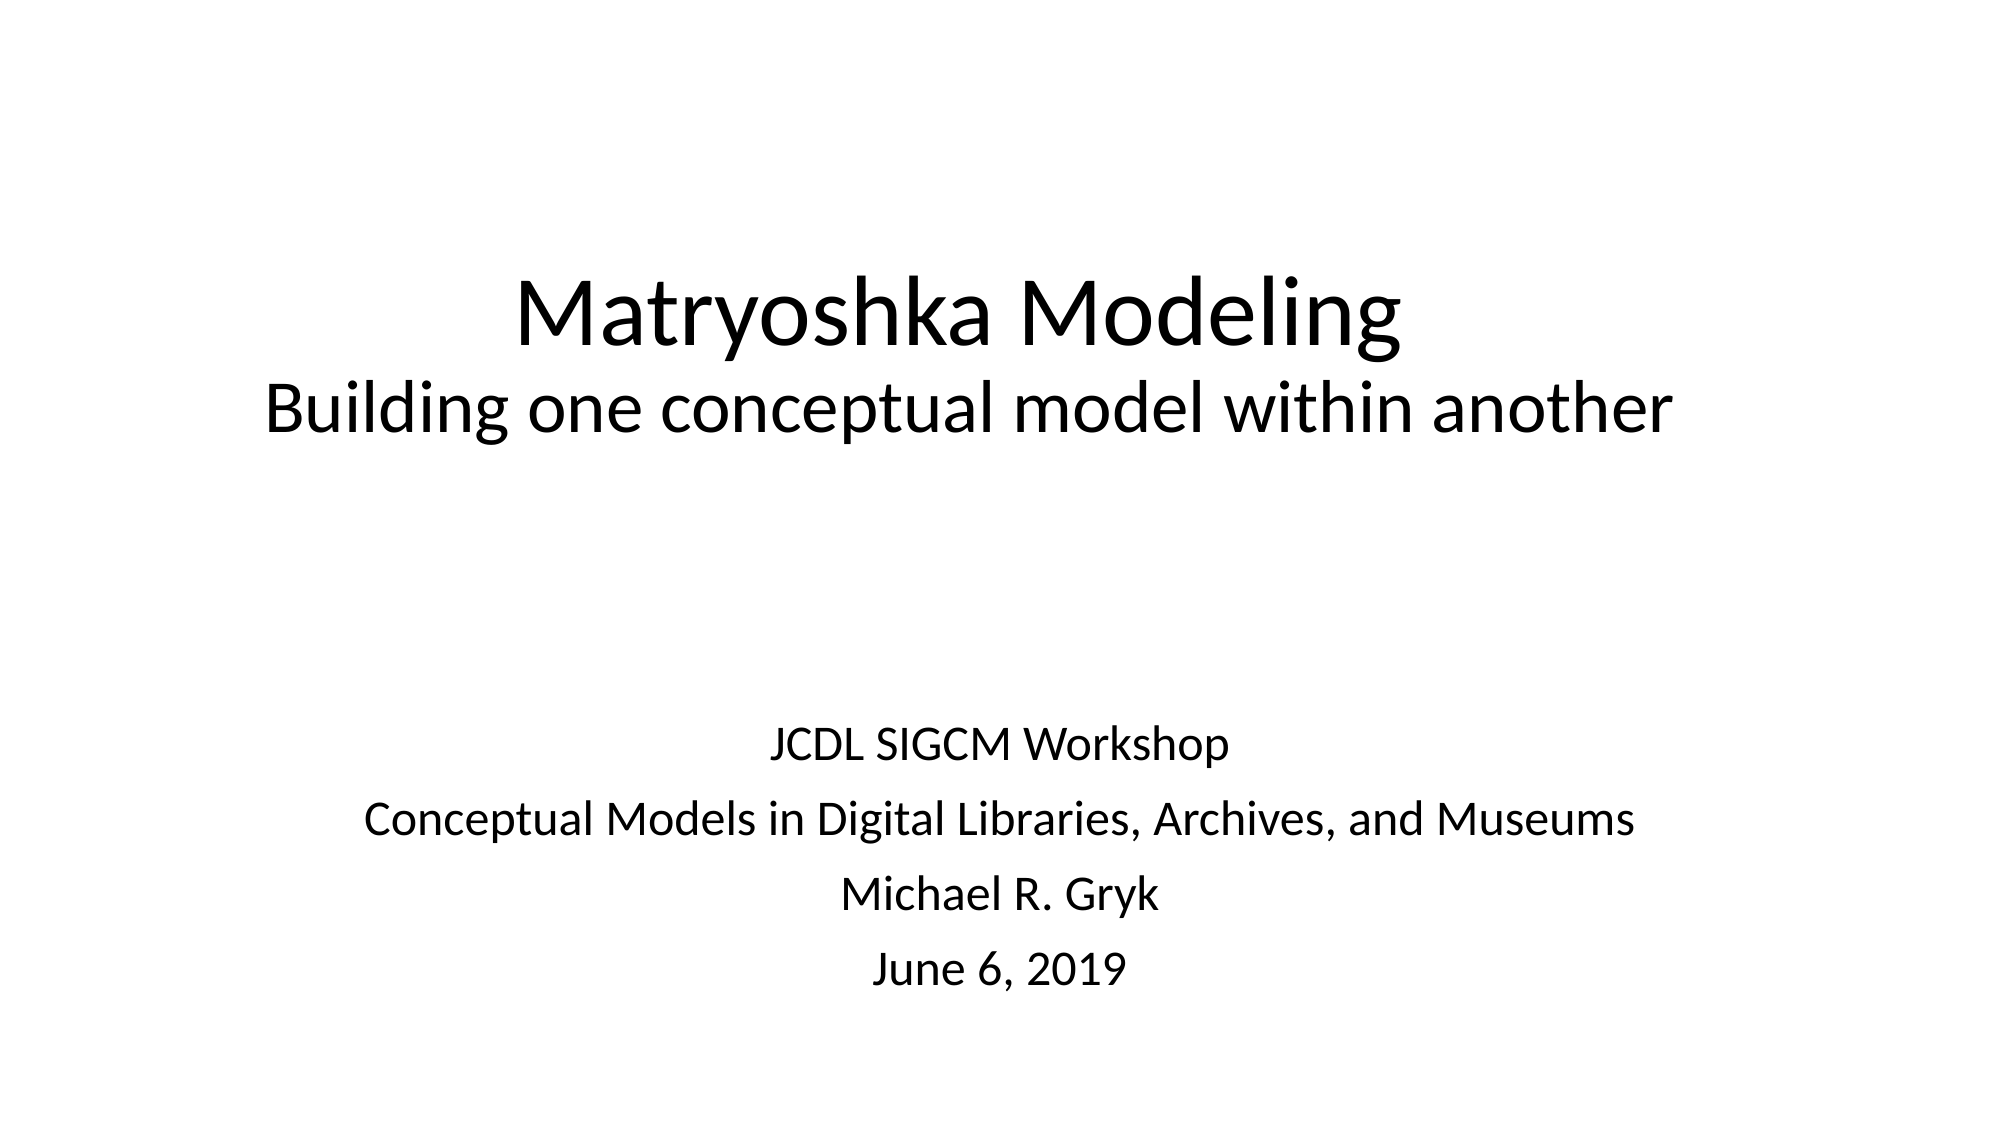

# Matryoshka Modeling Building one conceptual model within another
JCDL SIGCM Workshop
Conceptual Models in Digital Libraries, Archives, and Museums
Michael R. Gryk
June 6, 2019